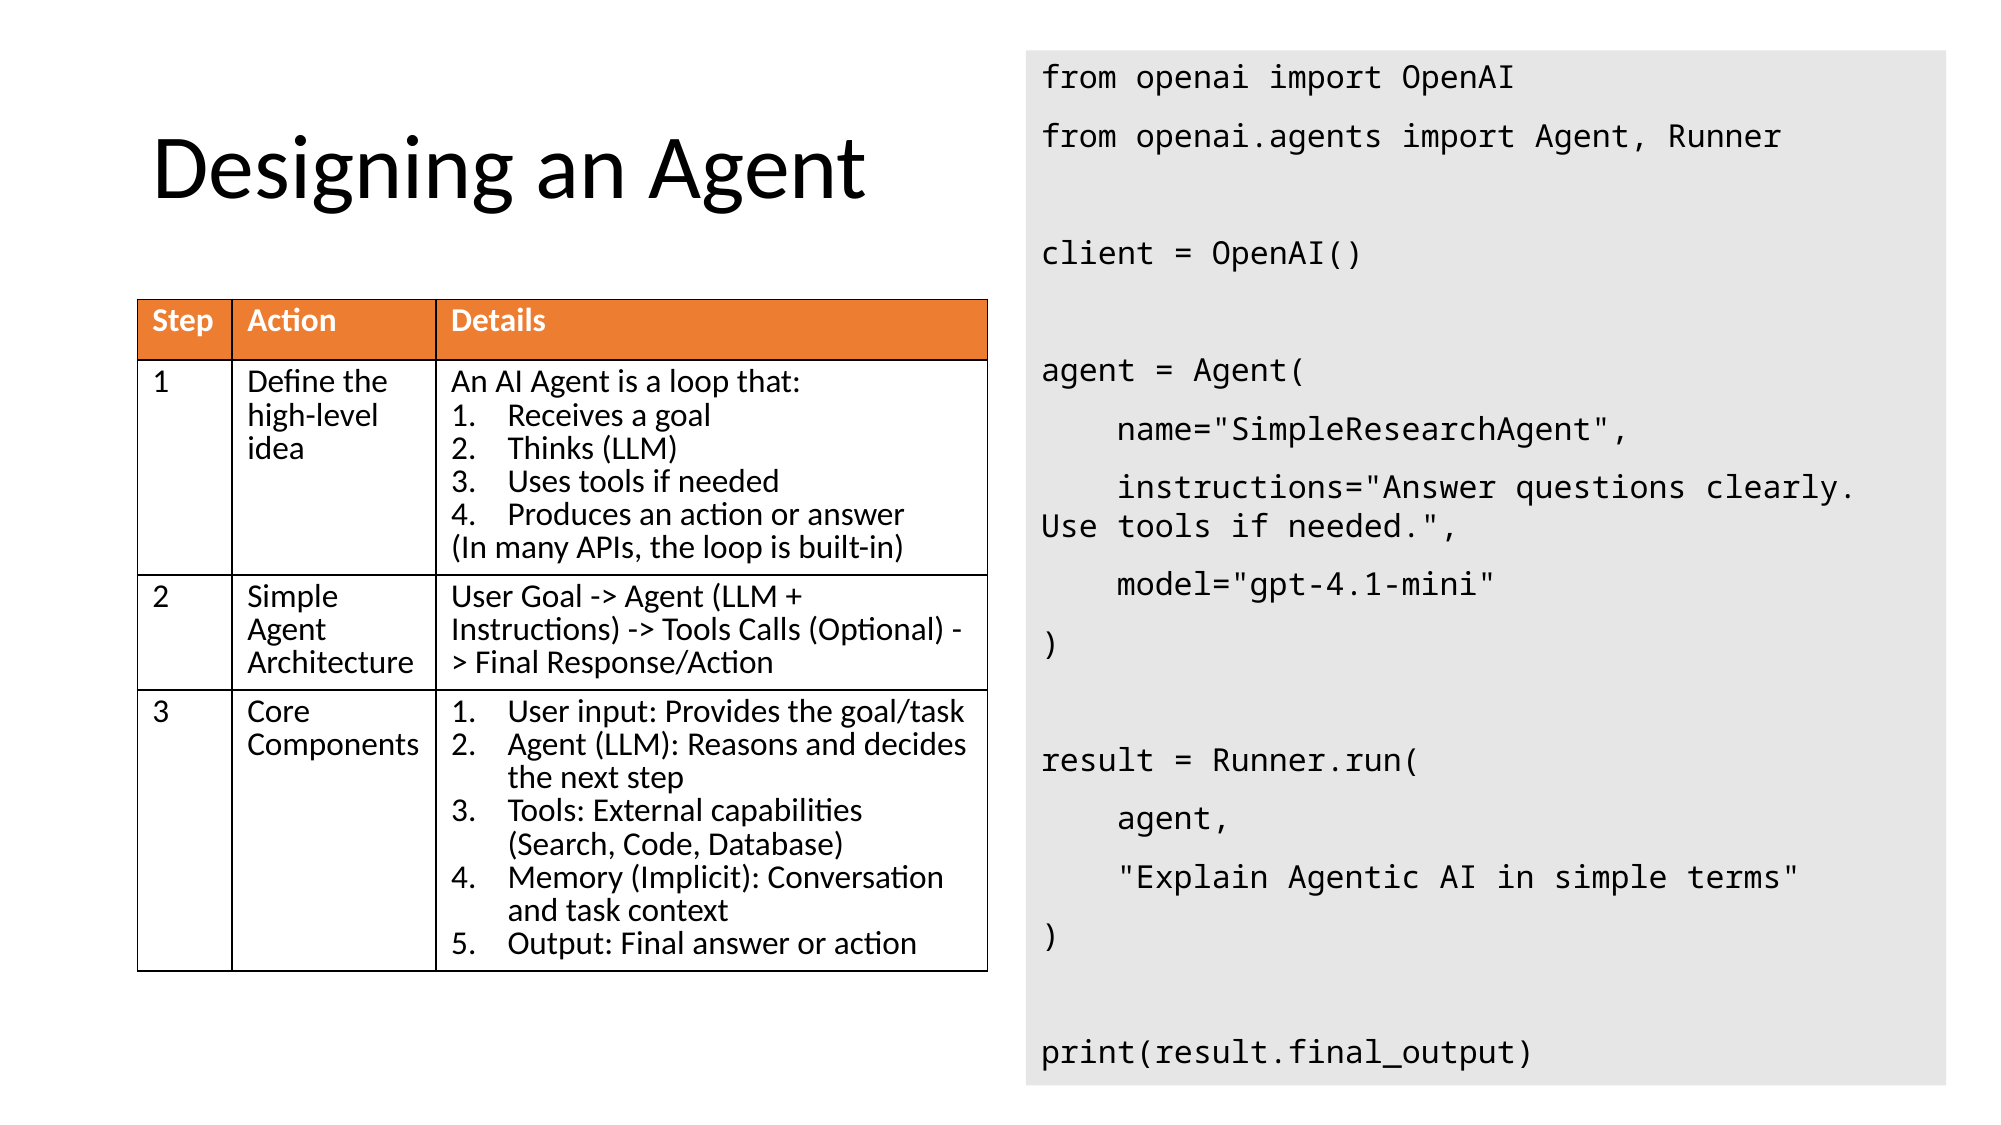

from openai import OpenAI
from openai.agents import Agent, Runner

client = OpenAI()

agent = Agent(
    name="SimpleResearchAgent",
    instructions="Answer questions clearly. Use tools if needed.",
    model="gpt-4.1-mini"
)

result = Runner.run(
    agent,
    "Explain Agentic AI in simple terms"
)

print(result.final_output)

# Designing an Agent
| Step | Action | Details |
| --- | --- | --- |
| 1 | Define the high-level idea | An AI Agent is a loop that: Receives a goal Thinks (LLM) Uses tools if needed Produces an action or answer (In many APIs, the loop is built-in) |
| 2 | Simple Agent Architecture | User Goal -> Agent (LLM + Instructions) -> Tools Calls (Optional) -> Final Response/Action |
| 3 | Core Components | User input: Provides the goal/task Agent (LLM): Reasons and decides the next step Tools: External capabilities (Search, Code, Database) Memory (Implicit): Conversation and task context Output: Final answer or action |